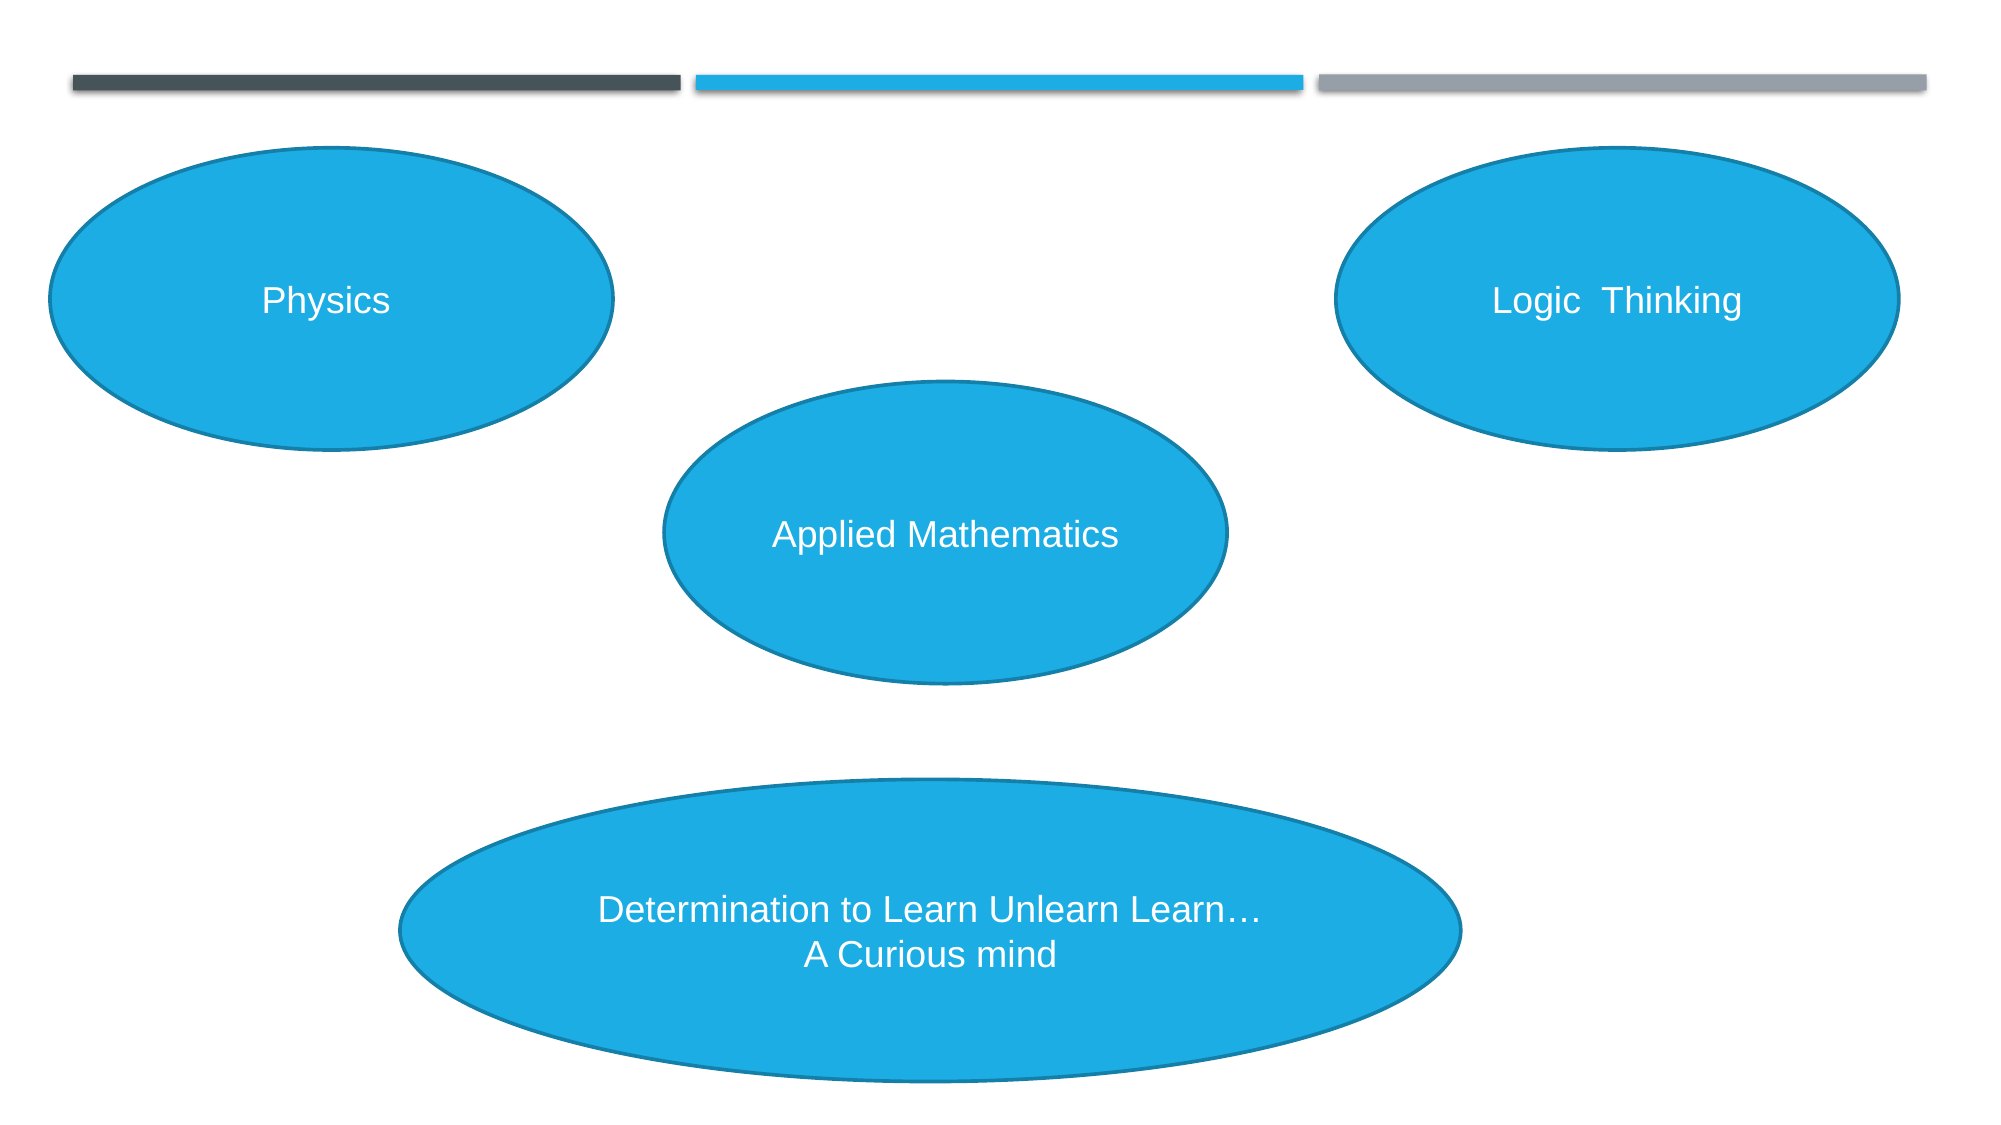

Physics
Logic  Thinking
Applied Mathematics
Determination to Learn Unlearn Learn…
A Curious mind